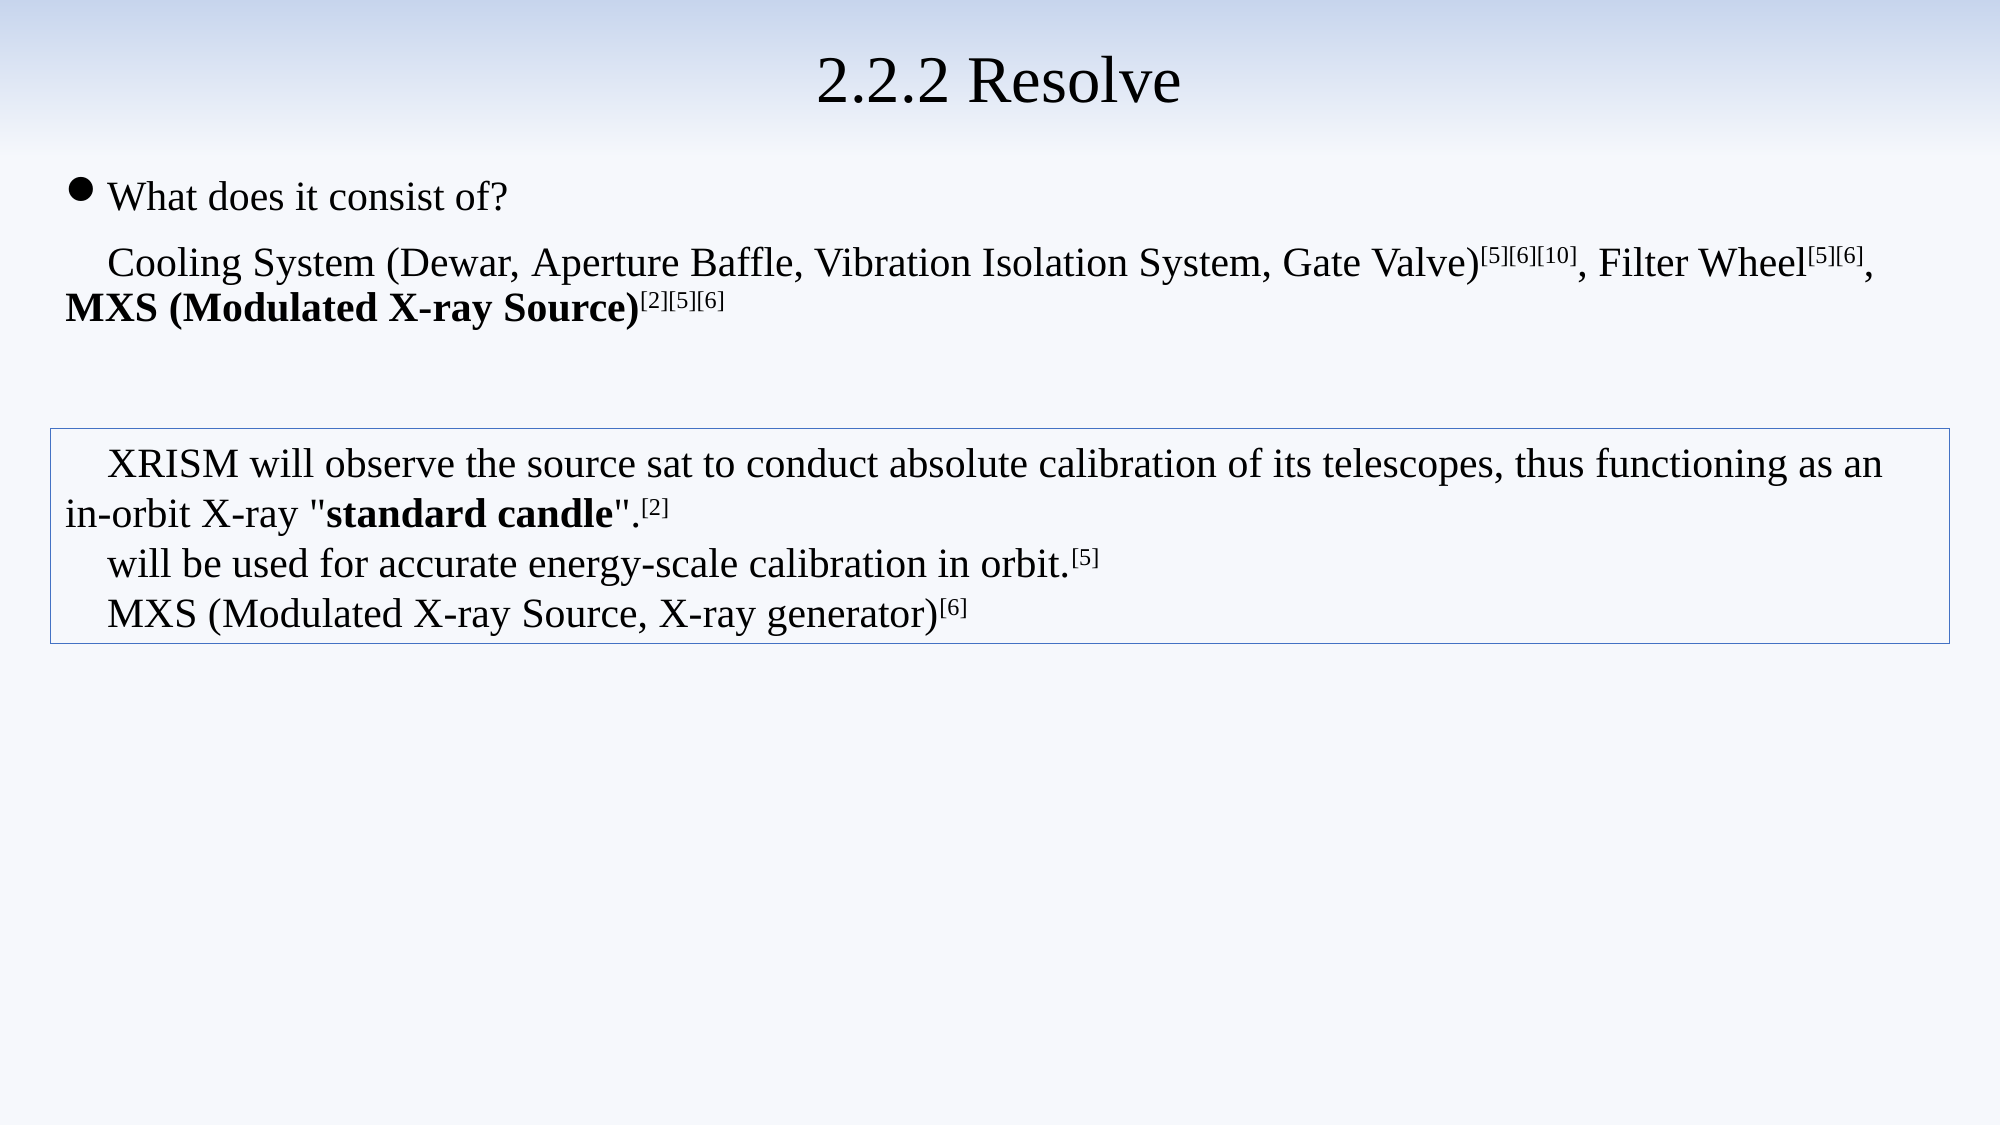

# 2.2.2 Resolve
What does it consist of?
    Cooling System (Dewar, Aperture Baffle, Vibration Isolation System, Gate Valve)[5][6][10], Filter Wheel[5][6], MXS (Modulated X-ray Source)[2][5][6]

    XRISM will observe the source sat to conduct absolute calibration of its telescopes, thus functioning as an in-orbit X-ray "standard candle".[2]
    will be used for accurate energy-scale calibration in orbit.[5]
    MXS (Modulated X-ray Source, X-ray generator)[6]